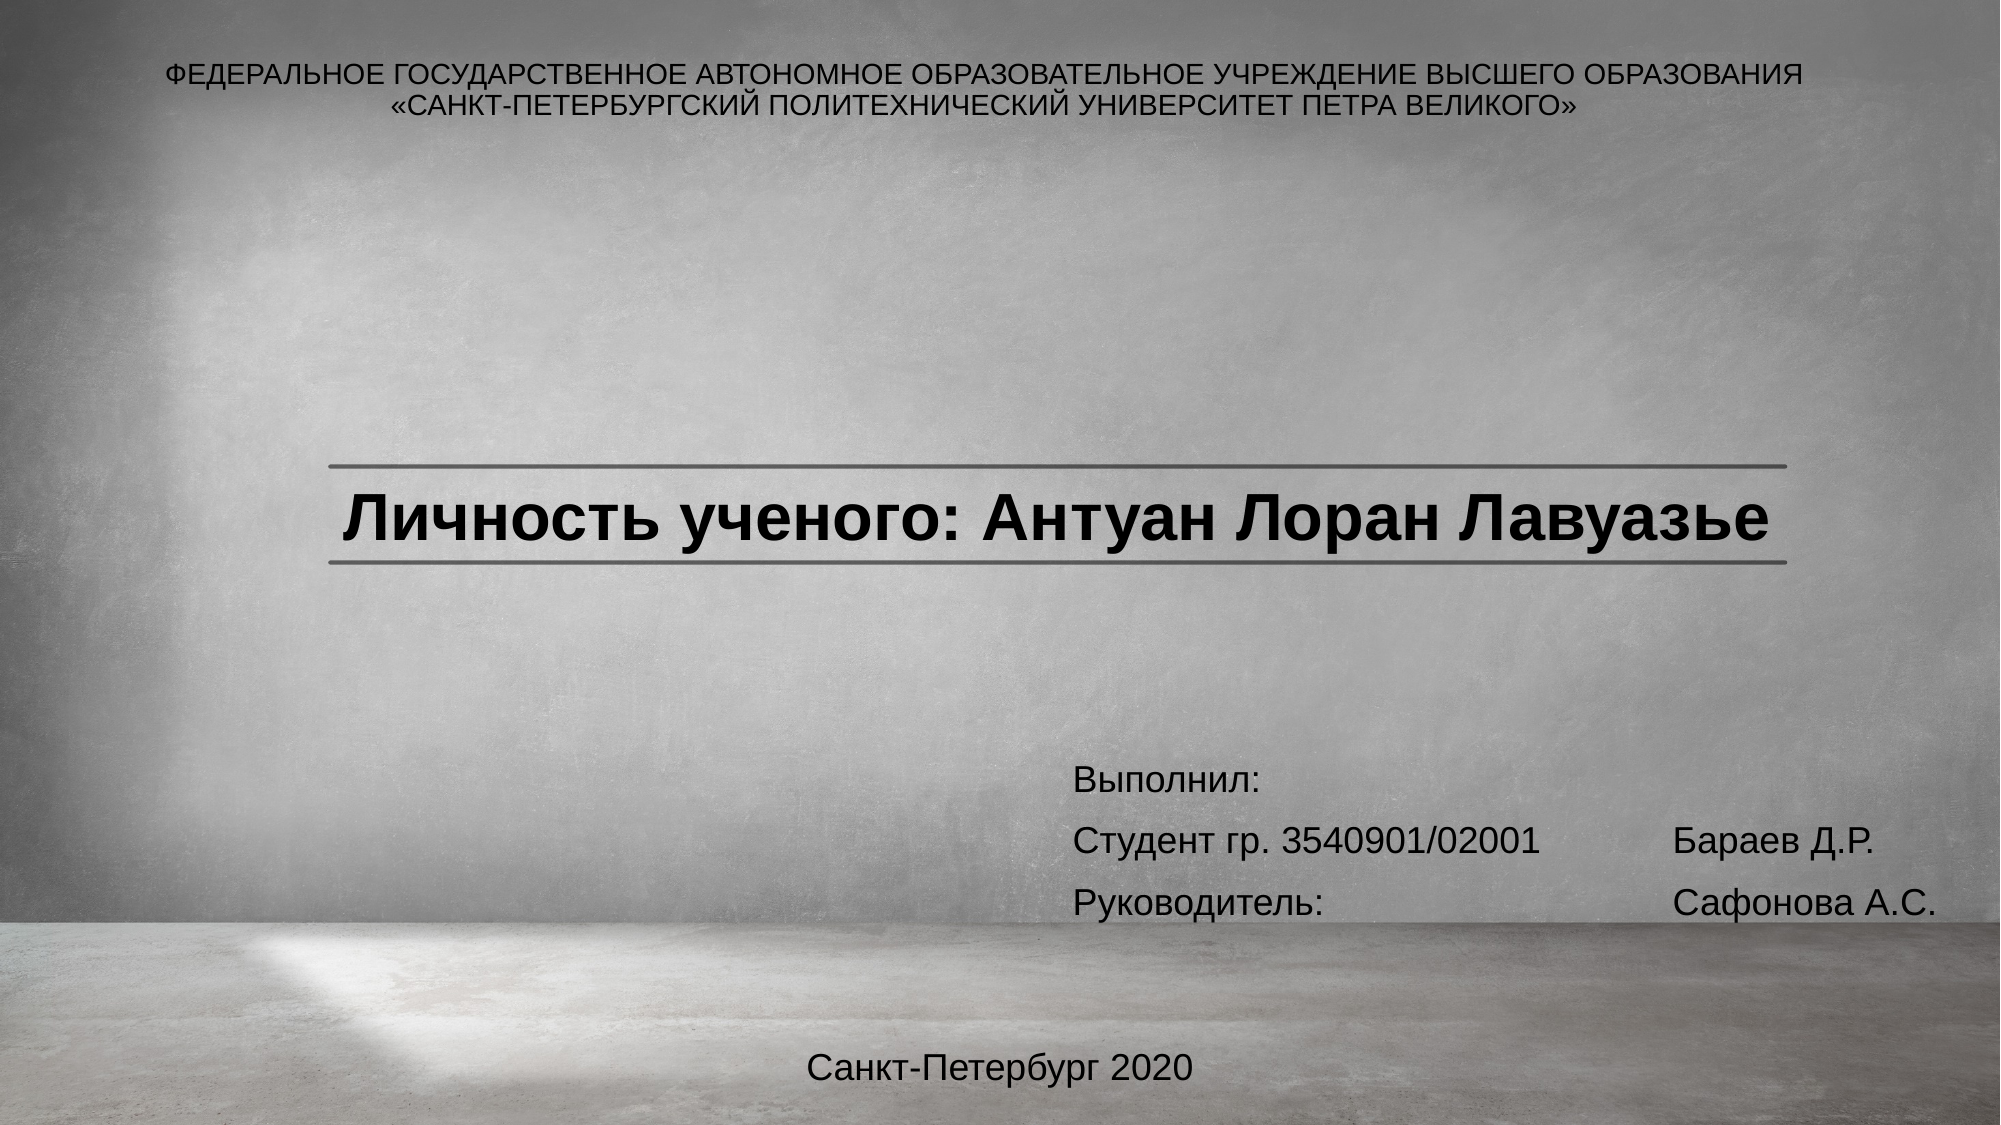

# ФЕДЕРАЛЬНОЕ ГОСУДАРСТВЕННОЕ АВТОНОМНОЕ ОБРАЗОВАТЕЛЬНОЕ УЧРЕЖДЕНИЕ ВЫСШЕГО ОБРАЗОВАНИЯ «САНКТ-ПЕТЕРБУРГСКИЙ ПОЛИТЕХНИЧЕСКИЙ УНИВЕРСИТЕТ ПЕТРА ВЕЛИКОГО»
Личность ученого: Антуан Лоран Лавуазье
Выполнил:
Студент гр. 3540901/02001	Бараев Д.Р.
Руководитель:  			Сафонова А.С.

Санкт-Петербург 2020